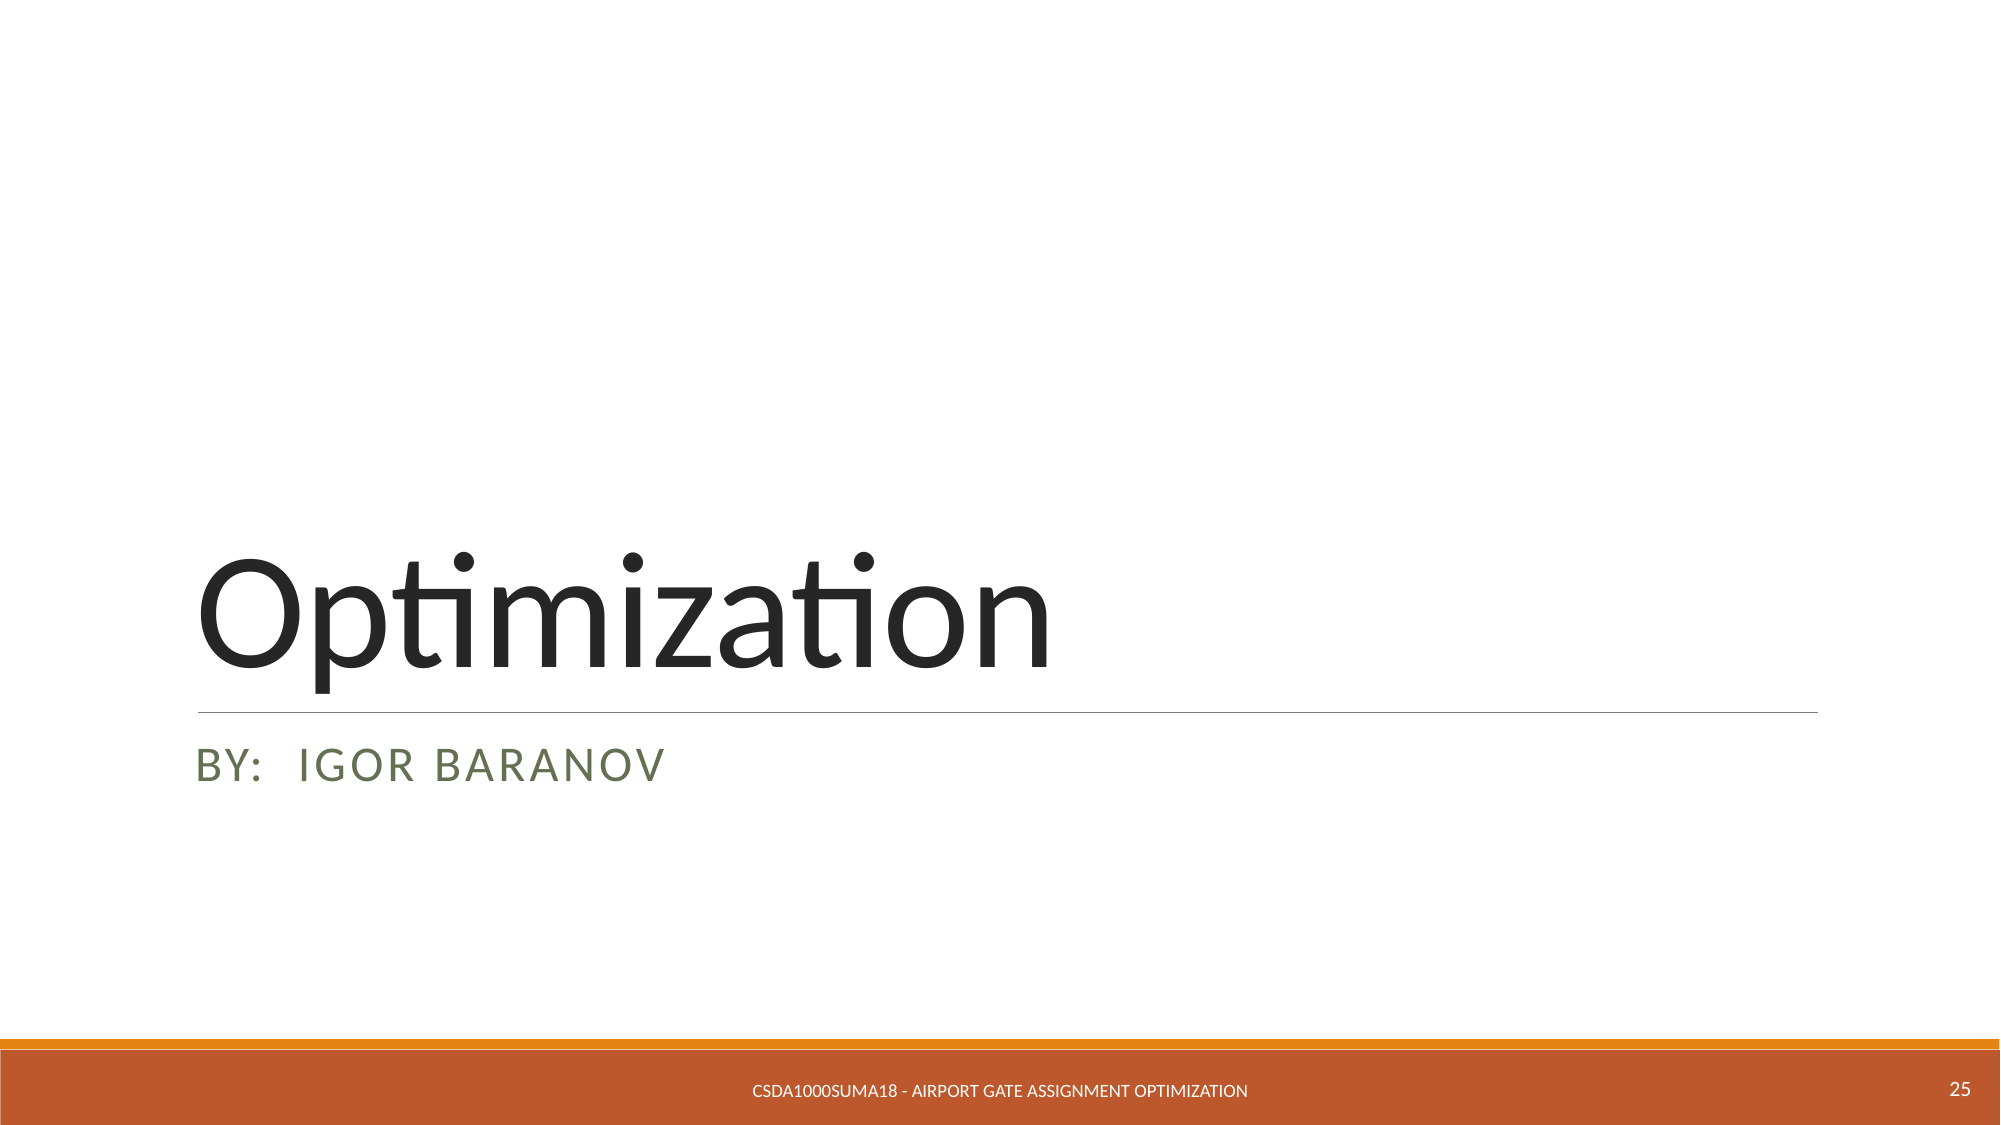

# Optimization
By:  igor baranov
25
CSDA1000SUMA18 - Airport Gate Assignment Optimization